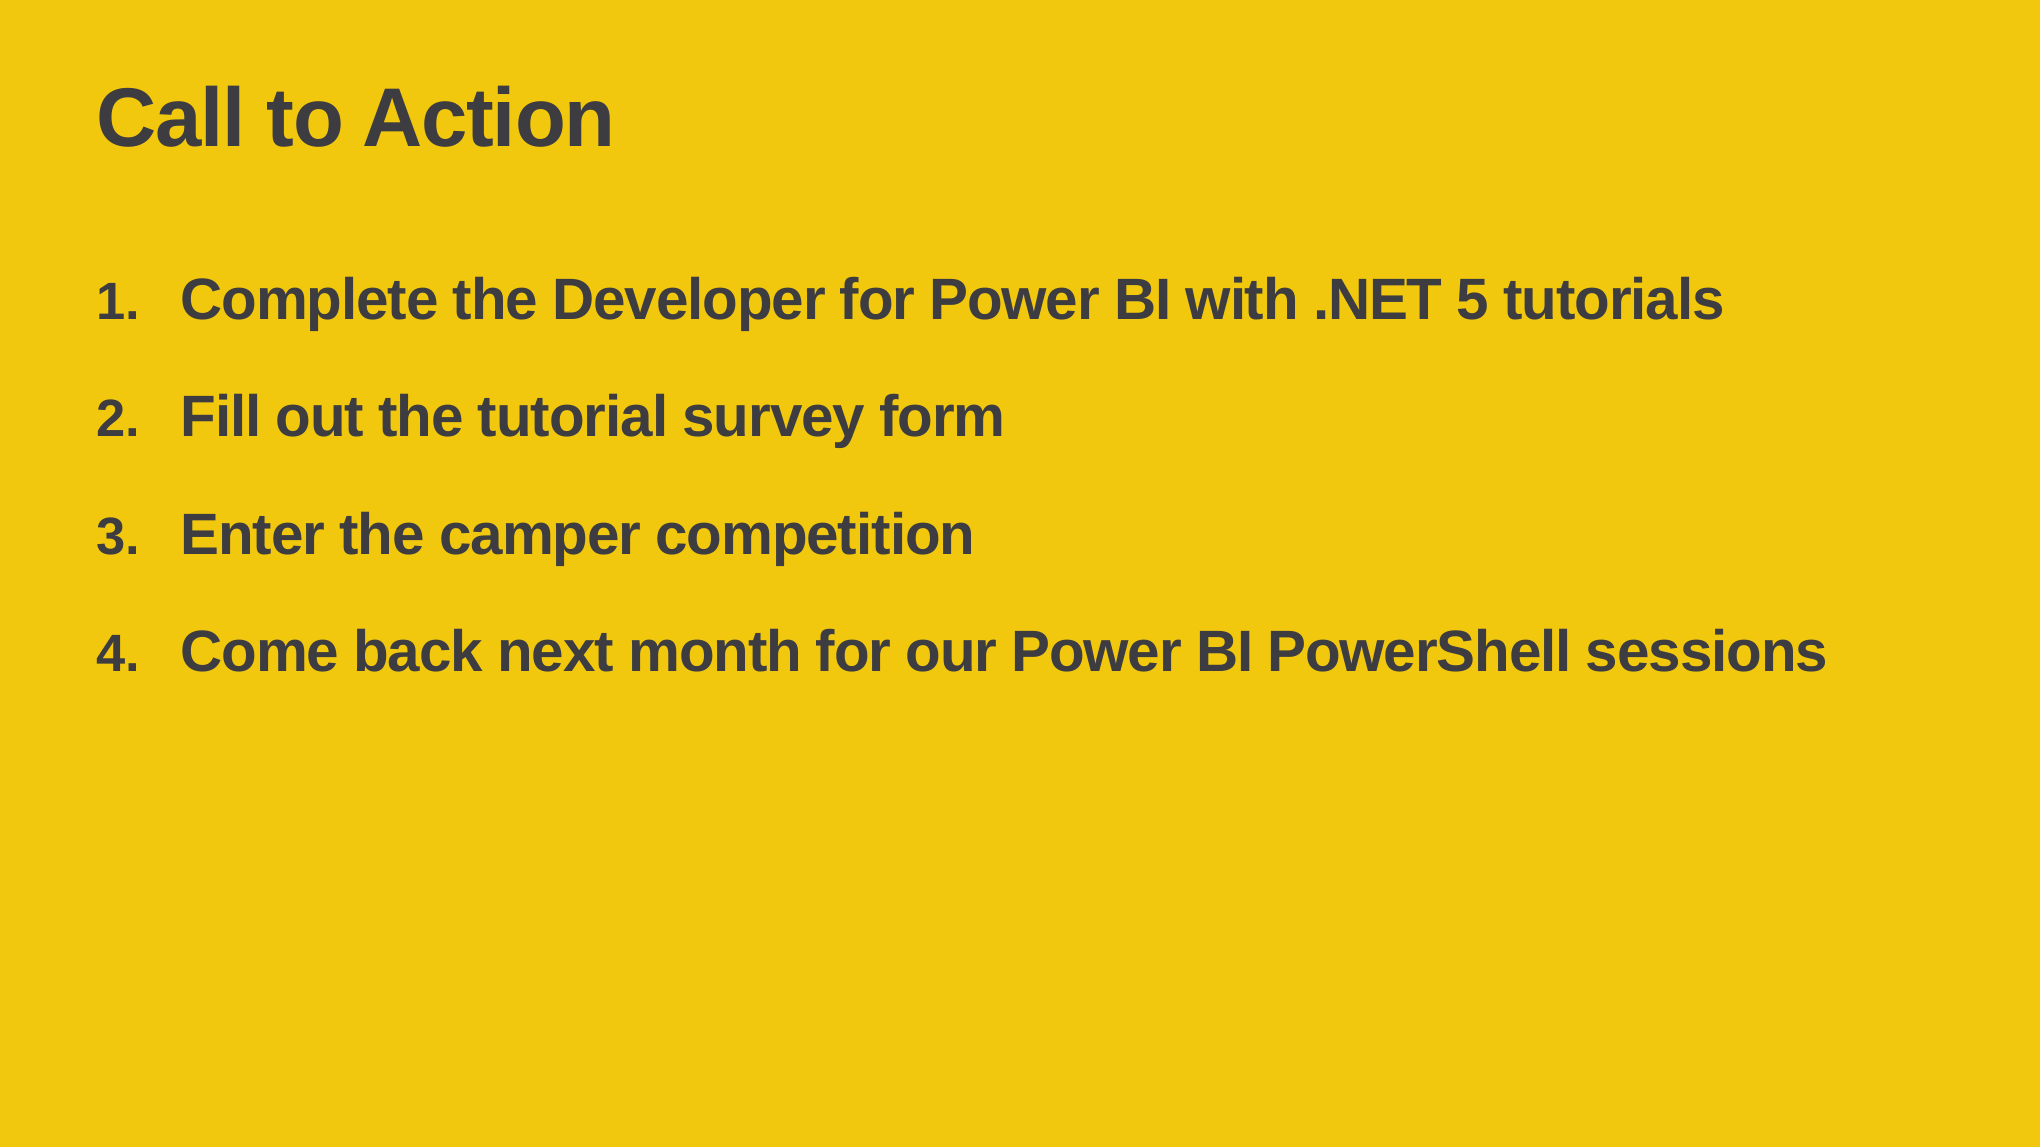

# Call to Action
Complete the Developer for Power BI with .NET 5 tutorials
Fill out the tutorial survey form
Enter the camper competition
Come back next month for our Power BI PowerShell sessions